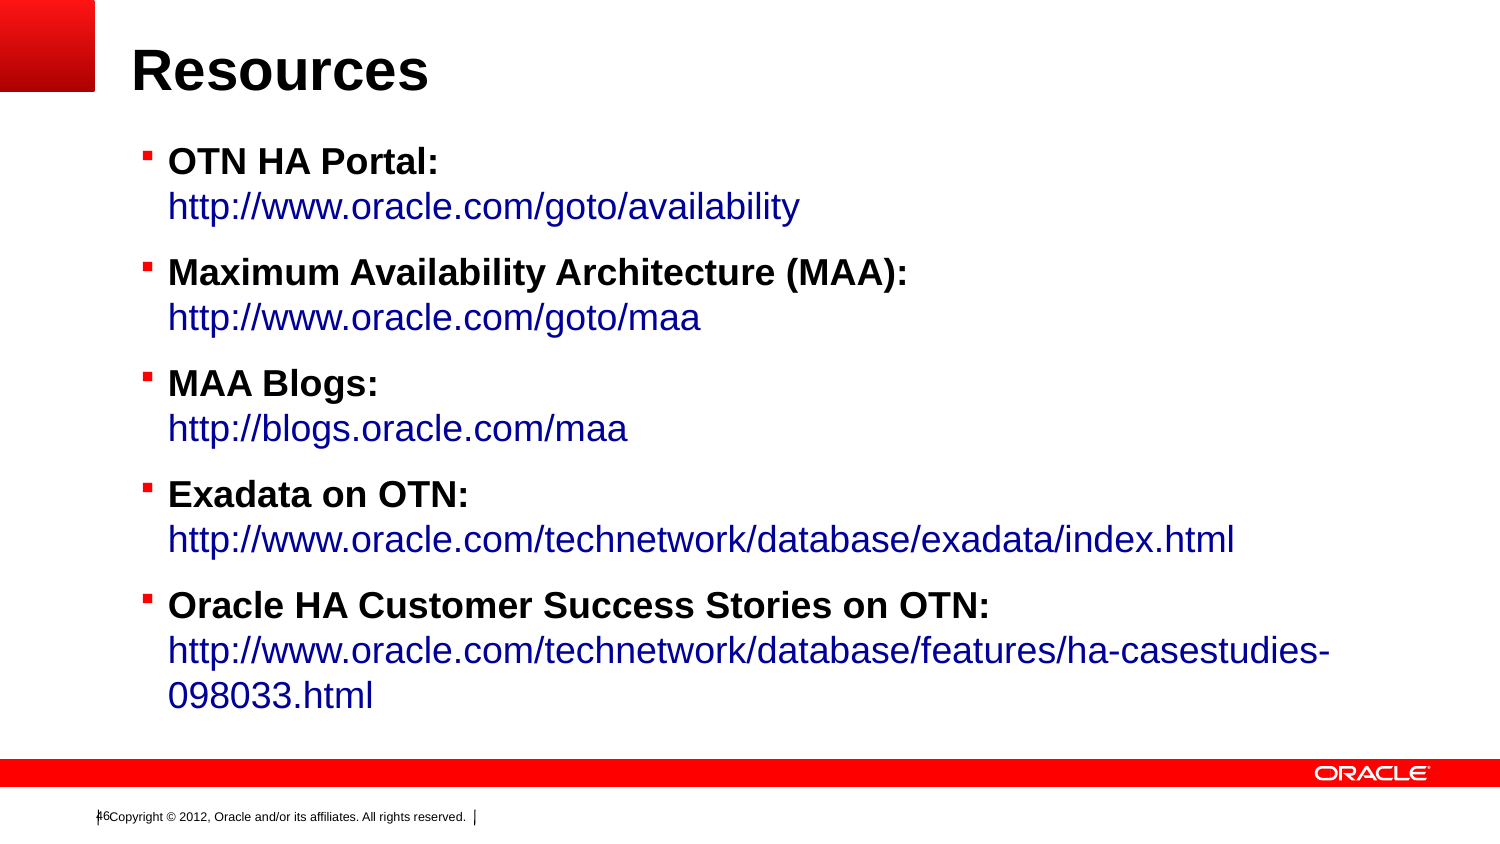

# Resources
OTN HA Portal:
http://www.oracle.com/goto/availability
Maximum Availability Architecture (MAA):
http://www.oracle.com/goto/maa
MAA Blogs:
http://blogs.oracle.com/maa
Exadata on OTN:
http://www.oracle.com/technetwork/database/exadata/index.html
Oracle HA Customer Success Stories on OTN:
http://www.oracle.com/technetwork/database/features/ha-casestudies-098033.html